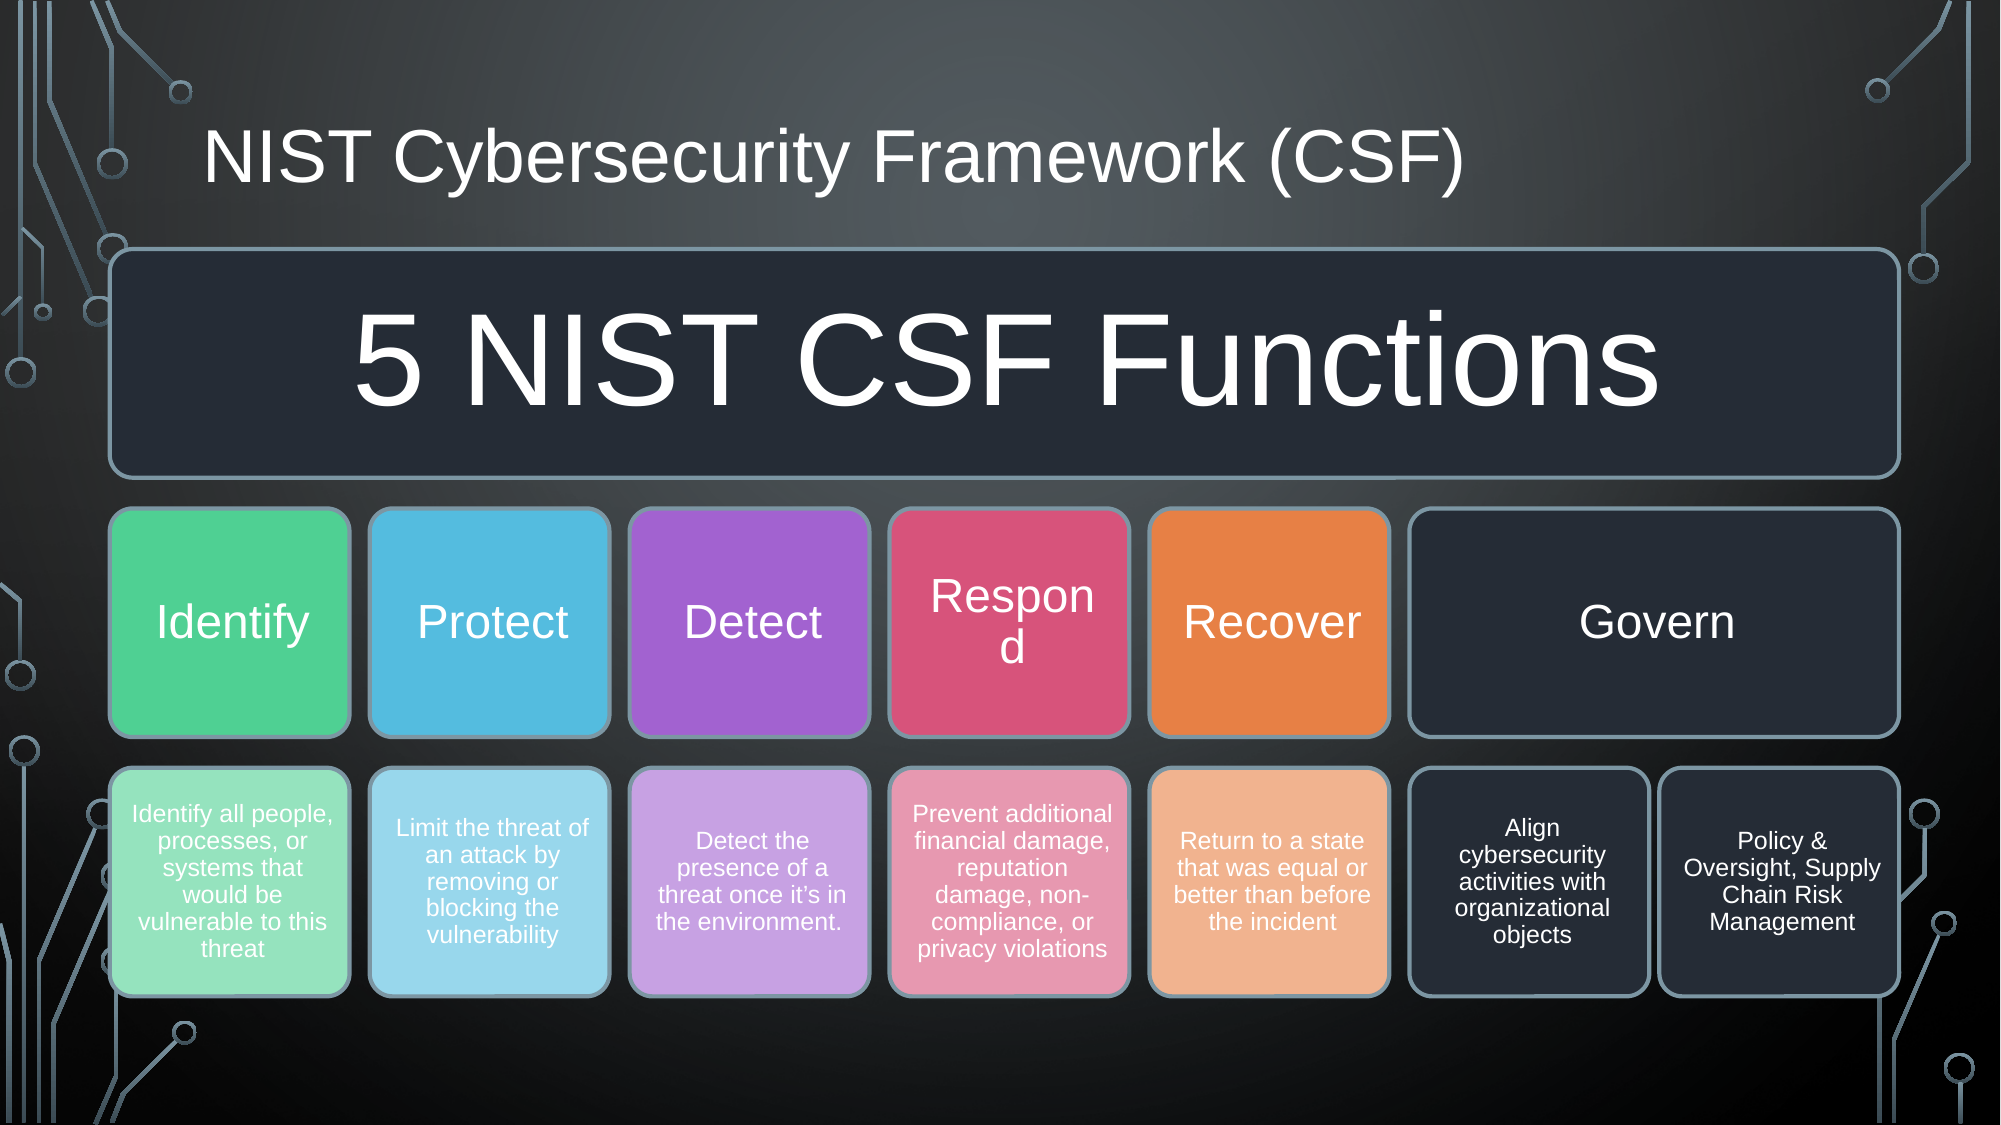

# NIST Cybersecurity Framework (CSF)
5 NIST CSF Functions
Identify
Identify all people, processes, or systems that would be vulnerable to this threat
Protect
Limit the threat of an attack by removing or blocking the vulnerability
Detect
Detect the presence of a threat once it’s in the environment.
Respond
Prevent additional financial damage, reputation damage, non-compliance, or privacy violations
Recover
Return to a state that was equal or better than before the incident
Govern
Align cybersecurity activities with organizational objects
Policy & Oversight, Supply Chain Risk Management